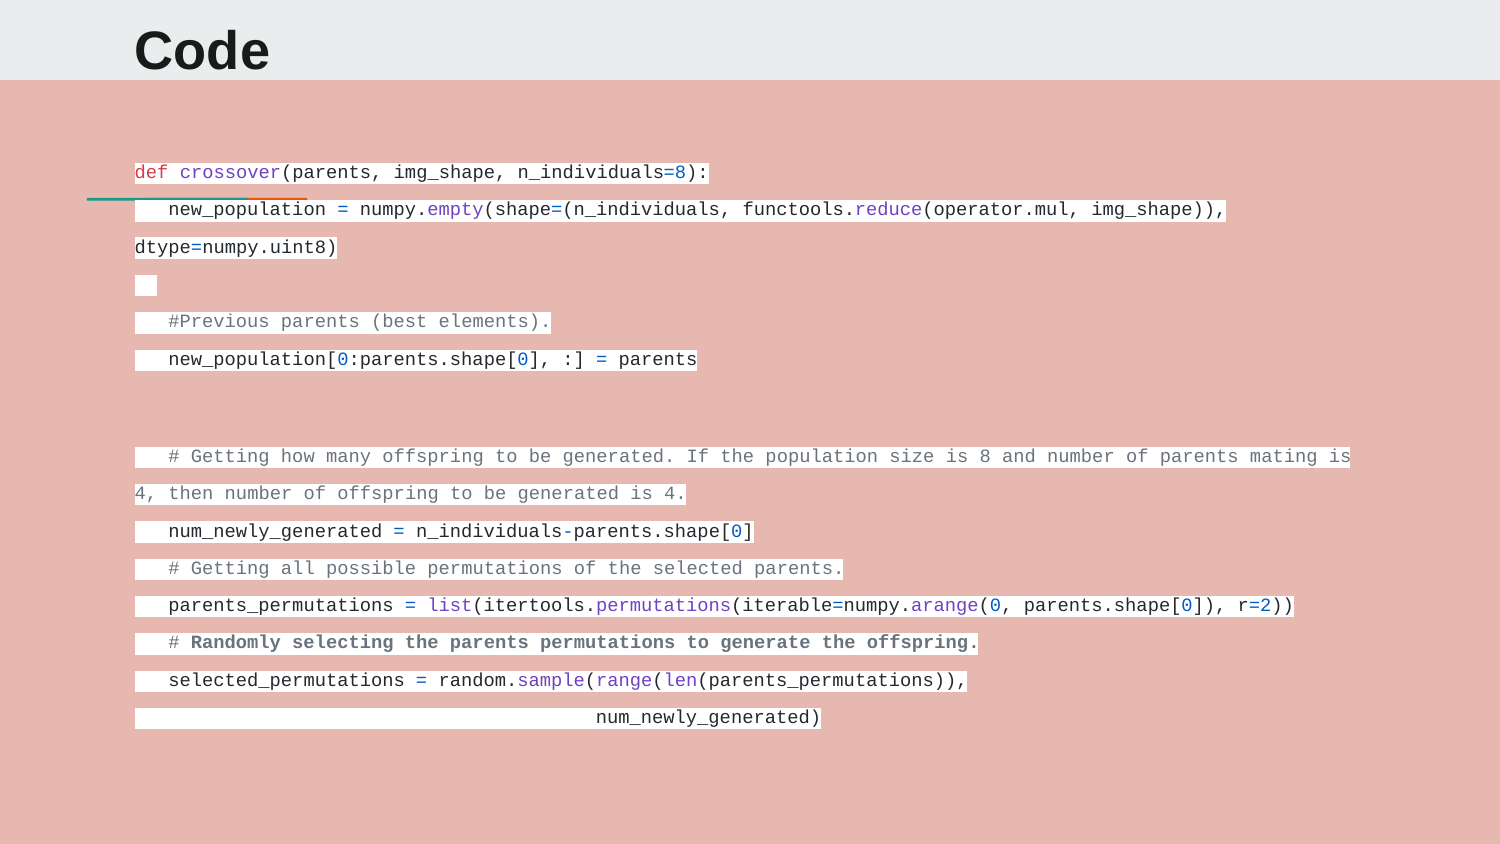

# Code
def crossover(parents, img_shape, n_individuals=8):
   new_population = numpy.empty(shape=(n_individuals, functools.reduce(operator.mul, img_shape)), dtype=numpy.uint8)

   #Previous parents (best elements).
   new_population[0:parents.shape[0], :] = parents

   # Getting how many offspring to be generated. If the population size is 8 and number of parents mating is 4, then number of offspring to be generated is 4.
   num_newly_generated = n_individuals-parents.shape[0]
   # Getting all possible permutations of the selected parents.
   parents_permutations = list(itertools.permutations(iterable=numpy.arange(0, parents.shape[0]), r=2))
   # Randomly selecting the parents permutations to generate the offspring.
   selected_permutations = random.sample(range(len(parents_permutations)),
                                         num_newly_generated)